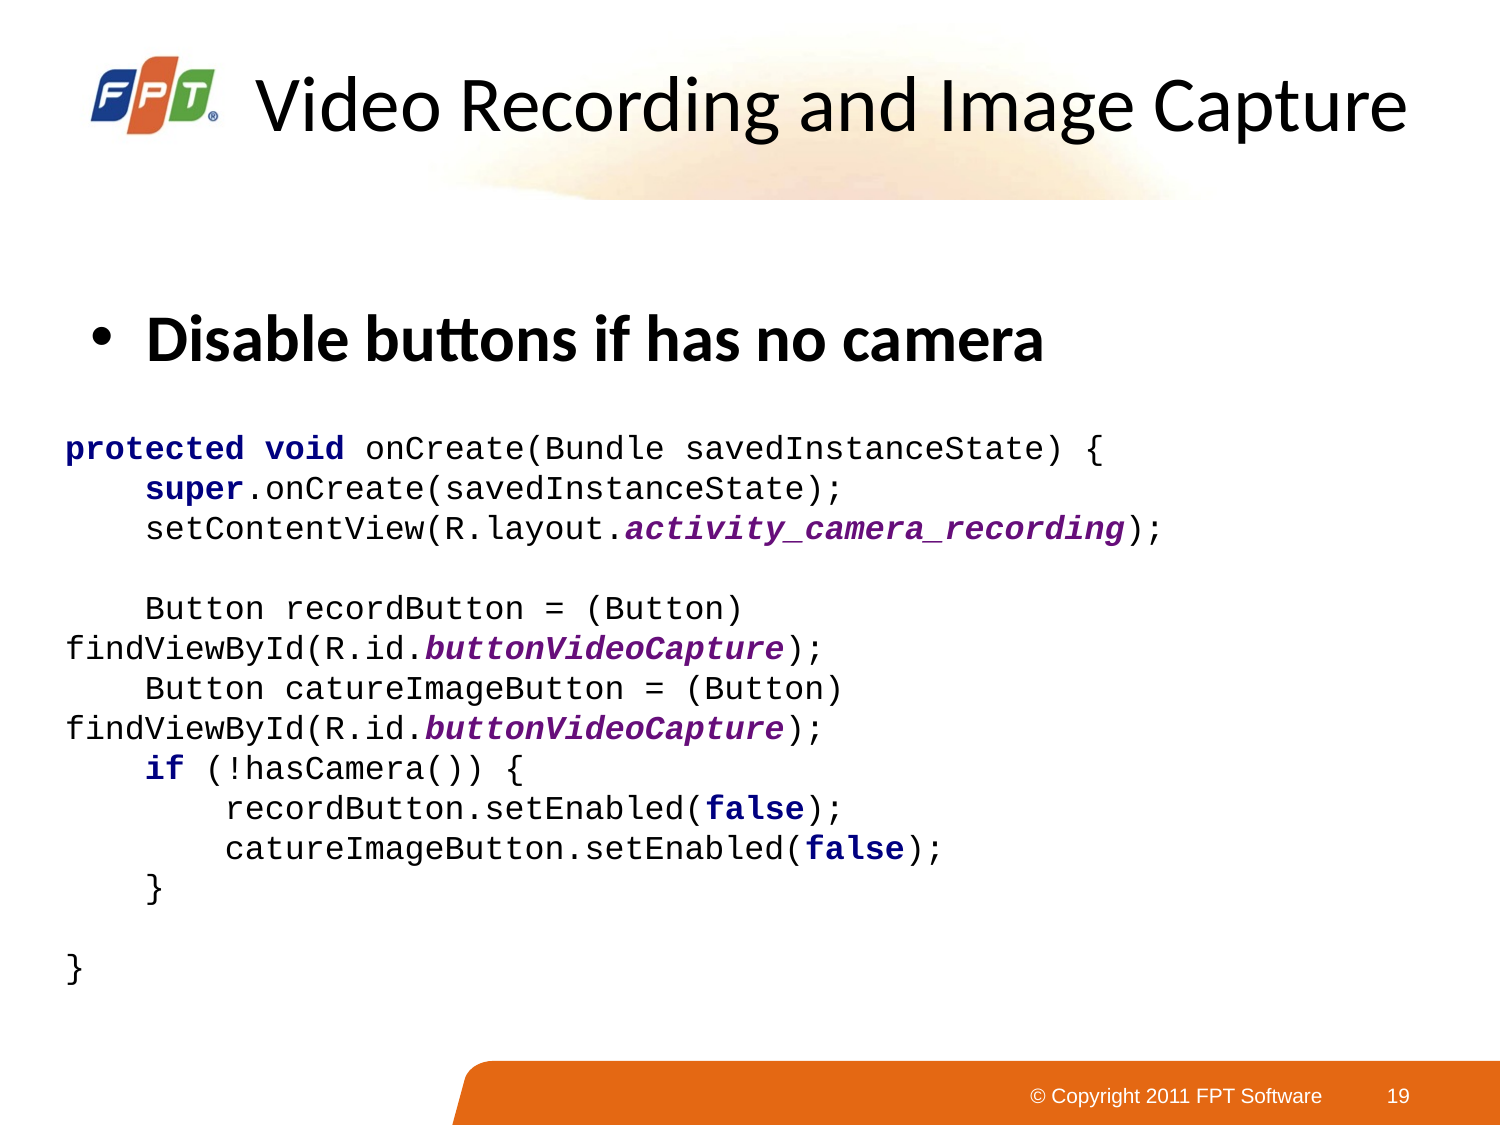

# Video Recording and Image Capture
Disable buttons if has no camera
protected void onCreate(Bundle savedInstanceState) {
    super.onCreate(savedInstanceState);
    setContentView(R.layout.activity_camera_recording);
    Button recordButton = (Button) 	findViewById(R.id.buttonVideoCapture);
    Button catureImageButton = (Button) 	findViewById(R.id.buttonVideoCapture);
    if (!hasCamera()) {
        recordButton.setEnabled(false);
        catureImageButton.setEnabled(false);
    }
}